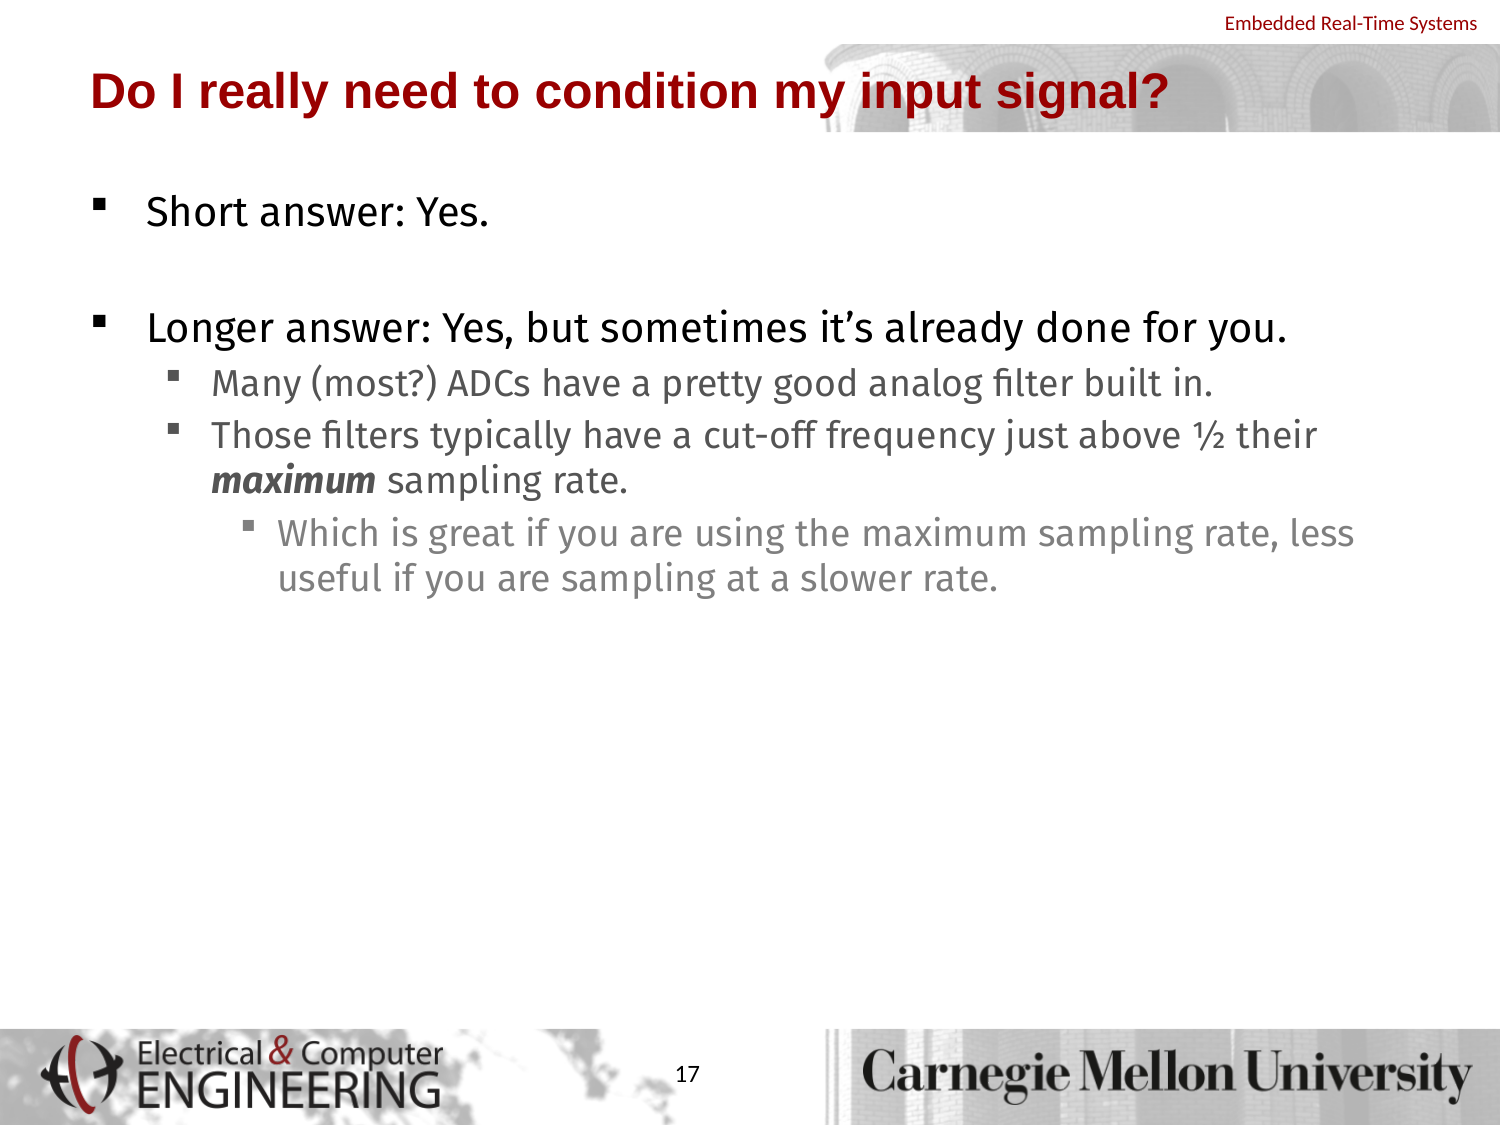

# Do I really need to condition my input signal?
Short answer: Yes.

Longer answer: Yes, but sometimes it’s already done for you.
Many (most?) ADCs have a pretty good analog filter built in.
Those filters typically have a cut-off frequency just above ½ their maximum sampling rate.
Which is great if you are using the maximum sampling rate, less useful if you are sampling at a slower rate.
17